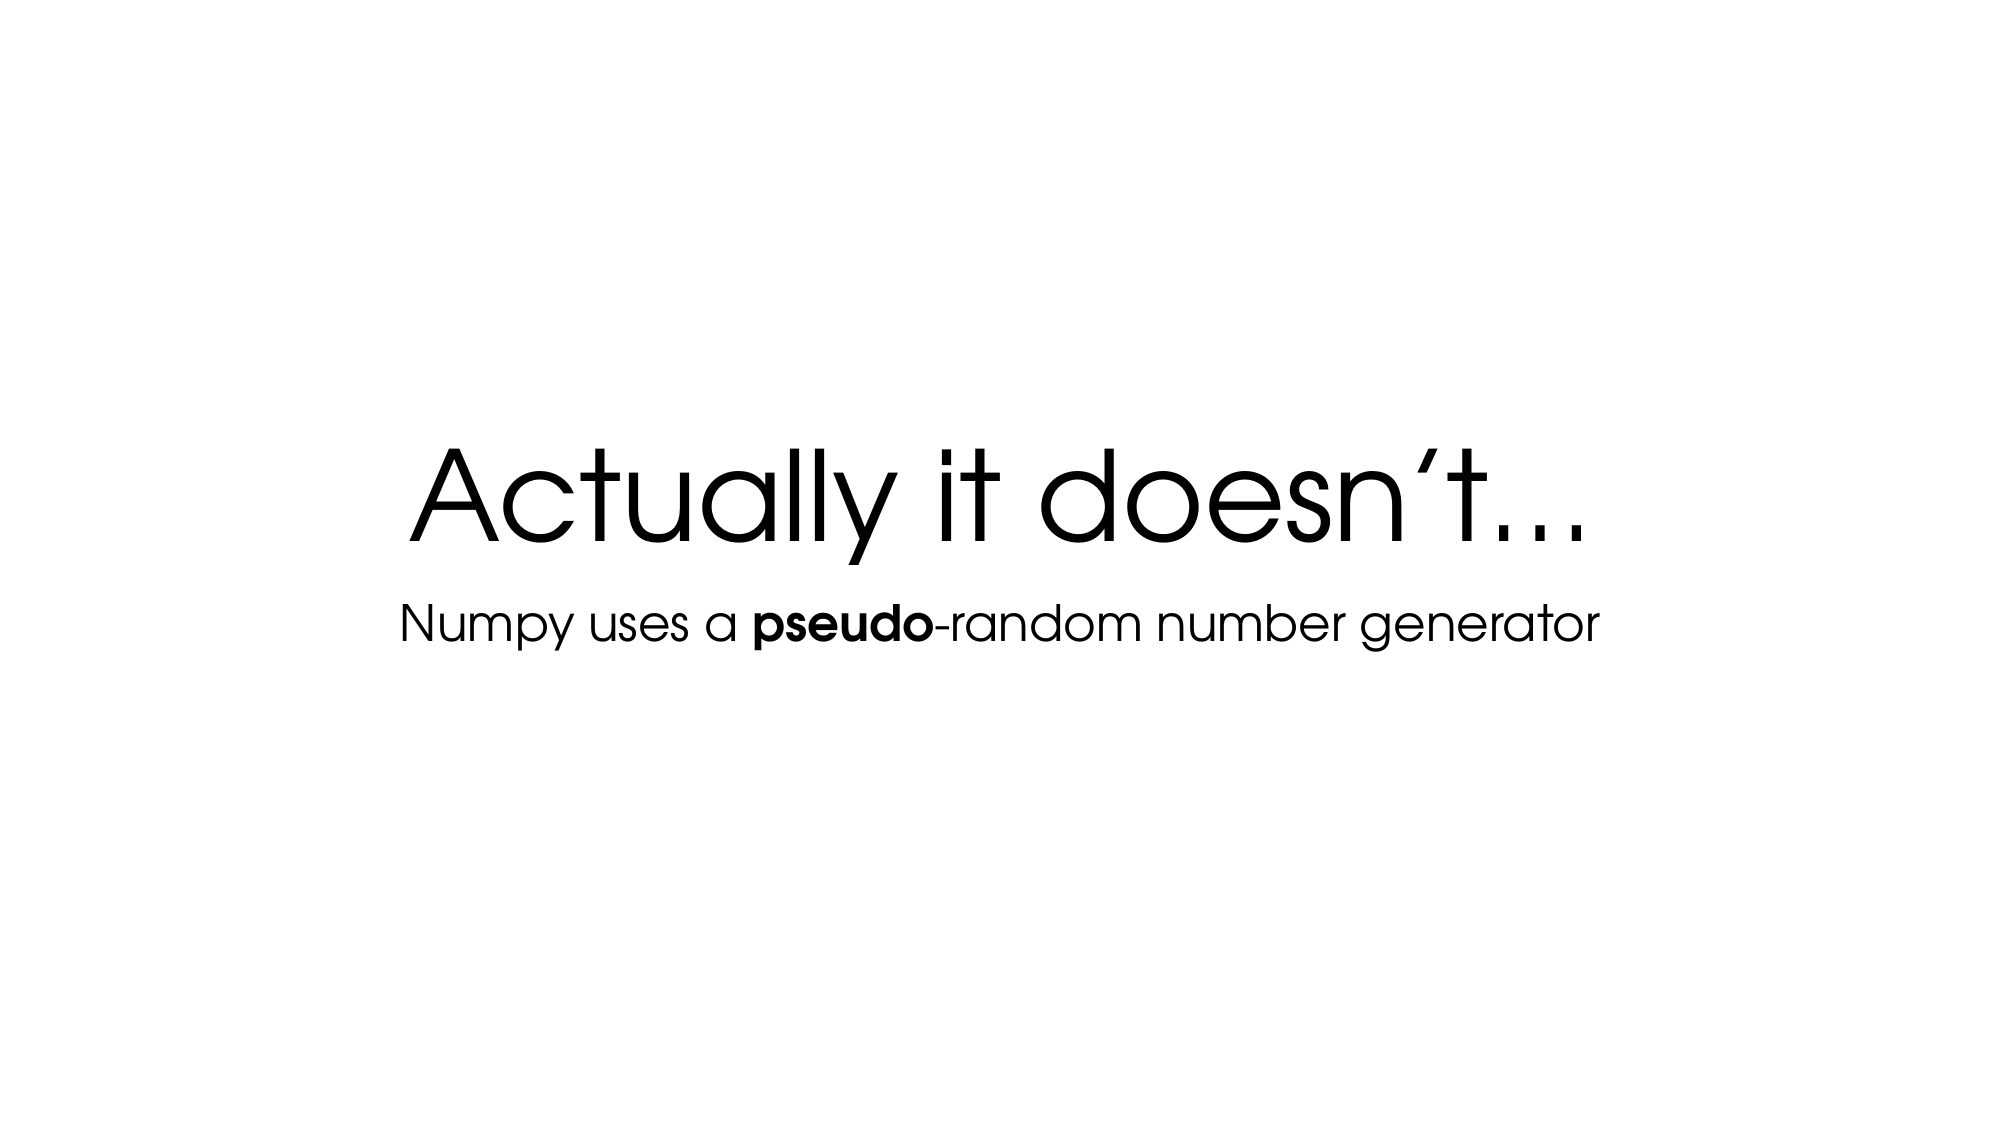

# Actually it doesn’t…
Numpy uses a pseudo-random number generator